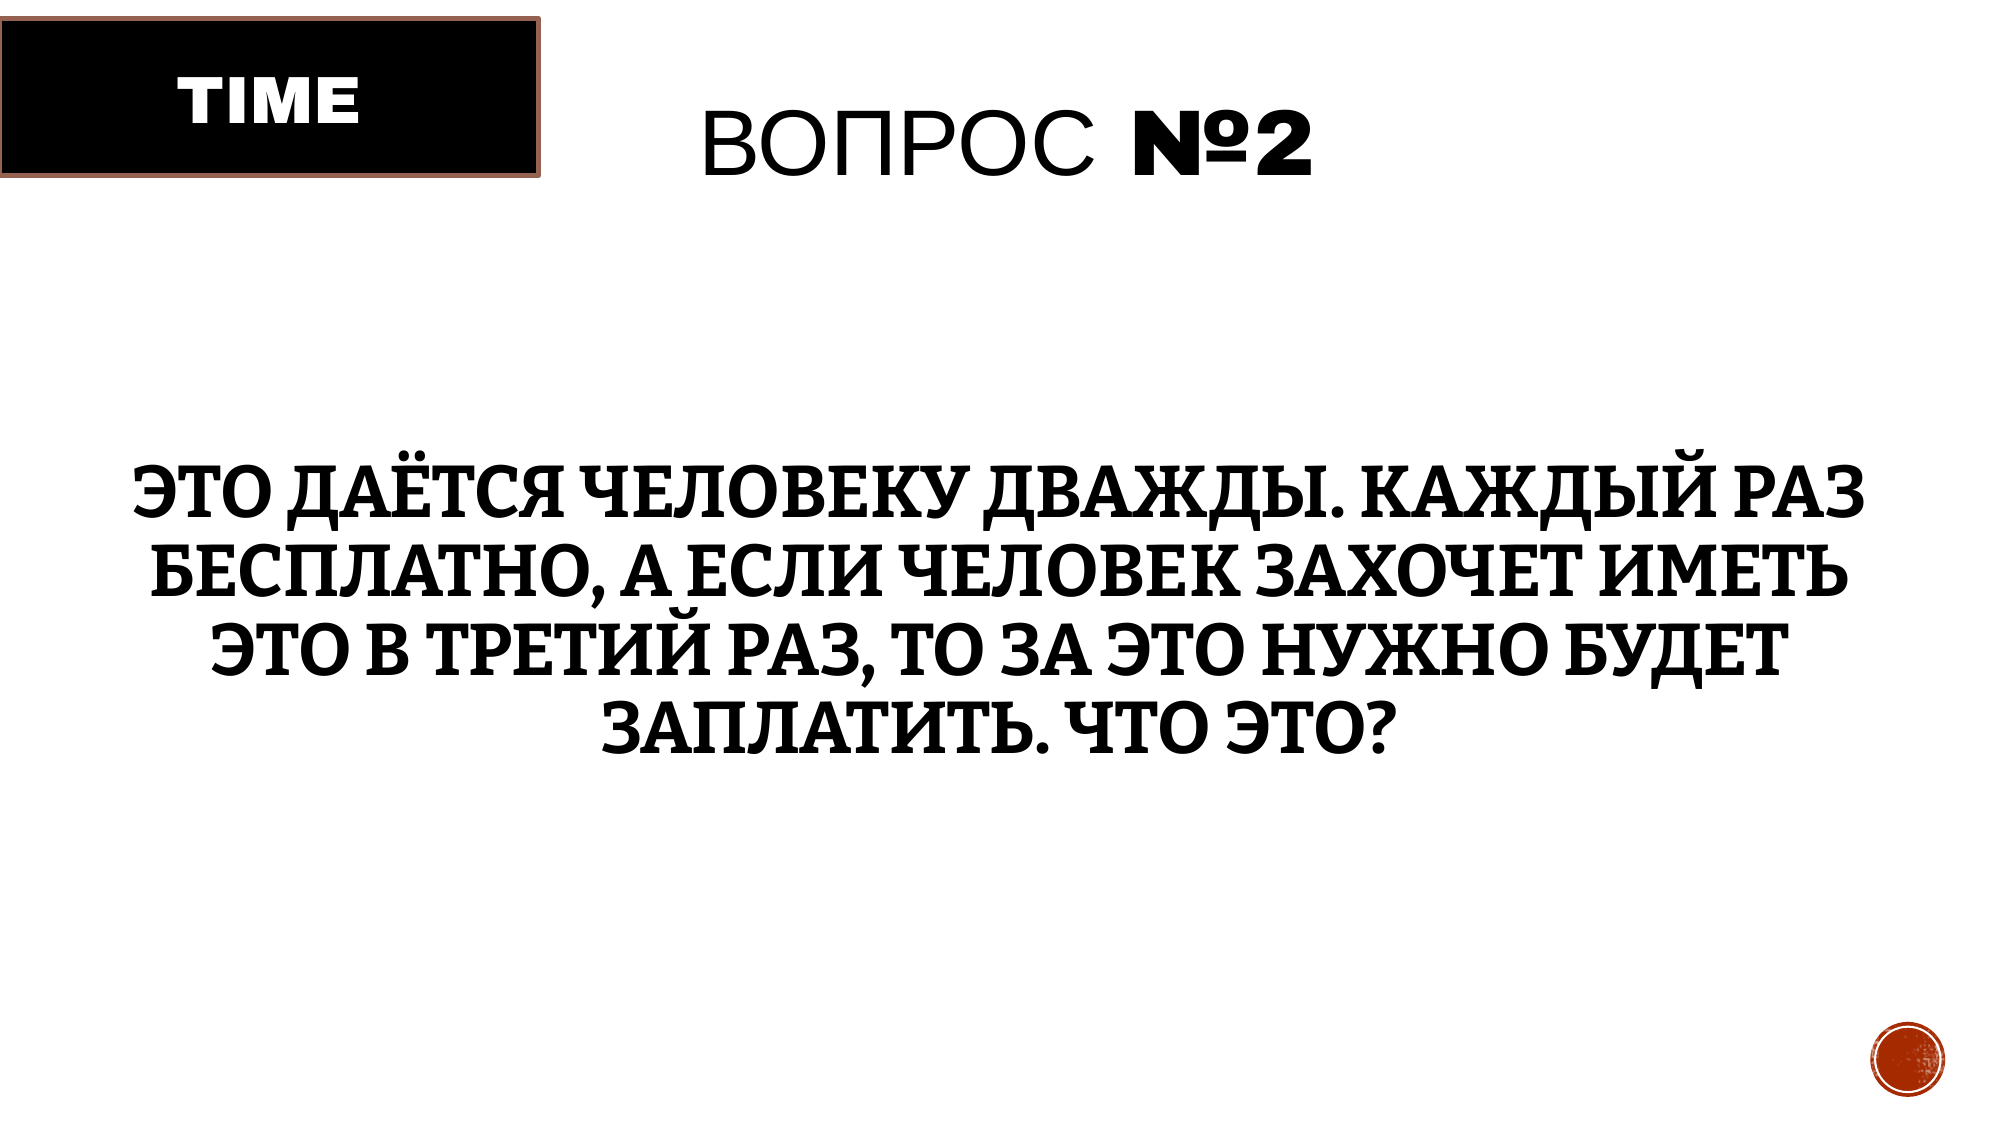

TIME

# Вопрос №2
Это даётся человеку дважды. Каждый раз бесплатно, а если человек захочет иметь это в третий раз, то за это нужно будет заплатить. Что это?